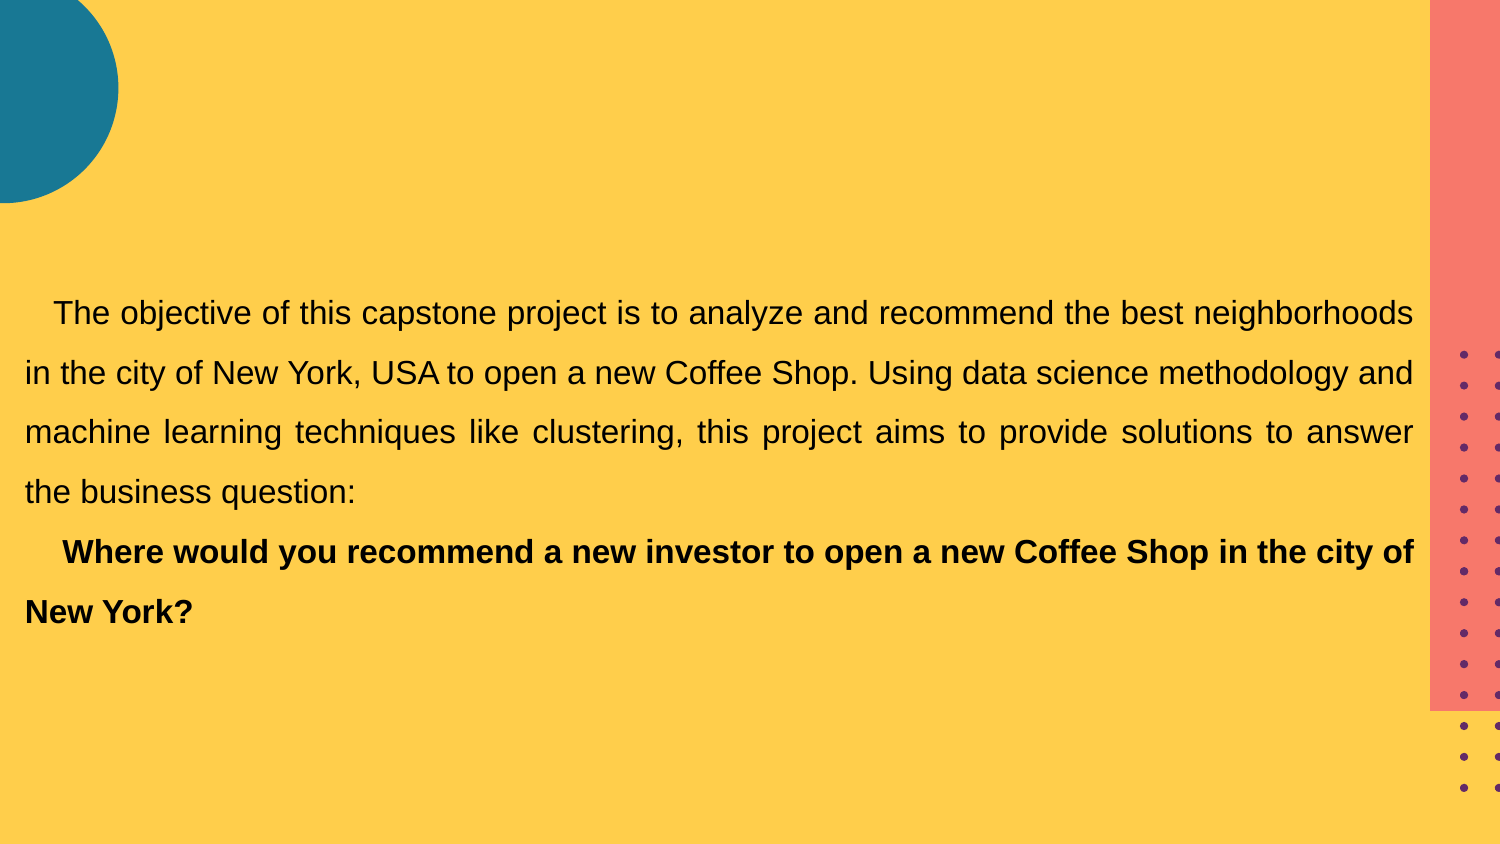

The objective of this capstone project is to analyze and recommend the best neighborhoods in the city of New York, USA to open a new Coffee Shop. Using data science methodology and machine learning techniques like clustering, this project aims to provide solutions to answer the business question:
 Where would you recommend a new investor to open a new Coffee Shop in the city of New York?